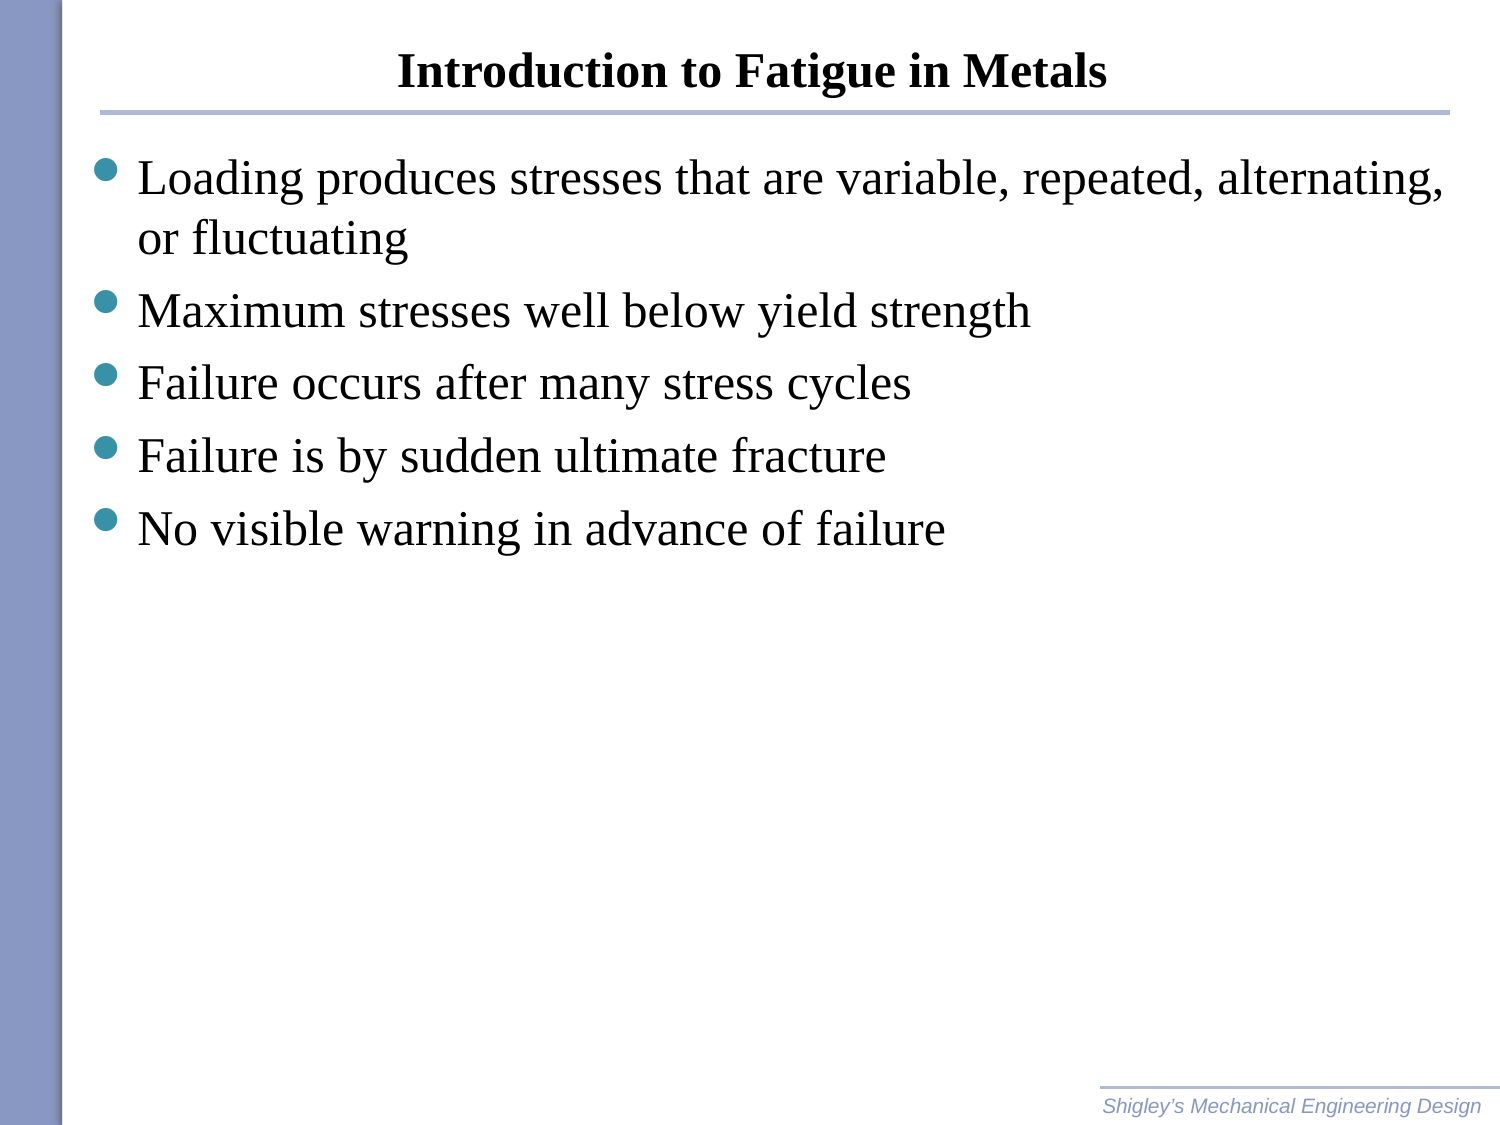

# Introduction to Fatigue in Metals
Loading produces stresses that are variable, repeated, alternating, or fluctuating
Maximum stresses well below yield strength
Failure occurs after many stress cycles
Failure is by sudden ultimate fracture
No visible warning in advance of failure

Shigley’s Mechanical Engineering Design